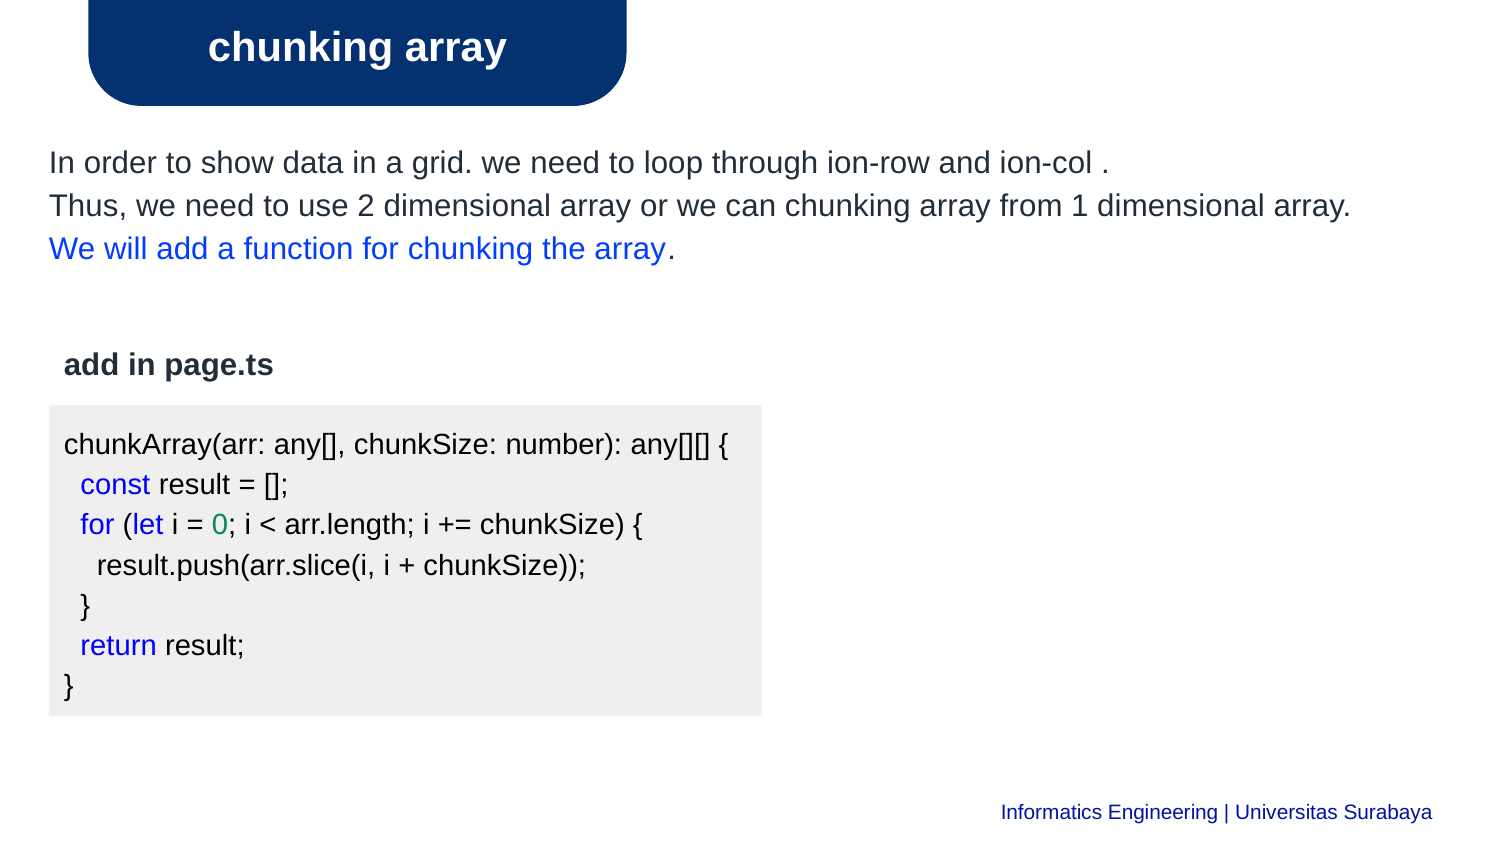

chunking array
In order to show data in a grid. we need to loop through ion-row and ion-col .
Thus, we need to use 2 dimensional array or we can chunking array from 1 dimensional array.
We will add a function for chunking the array.
add in page.ts
chunkArray(arr: any[], chunkSize: number): any[][] {
  const result = [];
  for (let i = 0; i < arr.length; i += chunkSize) {
    result.push(arr.slice(i, i + chunkSize));
  }
  return result;
}

Informatics Engineering | Universitas Surabaya